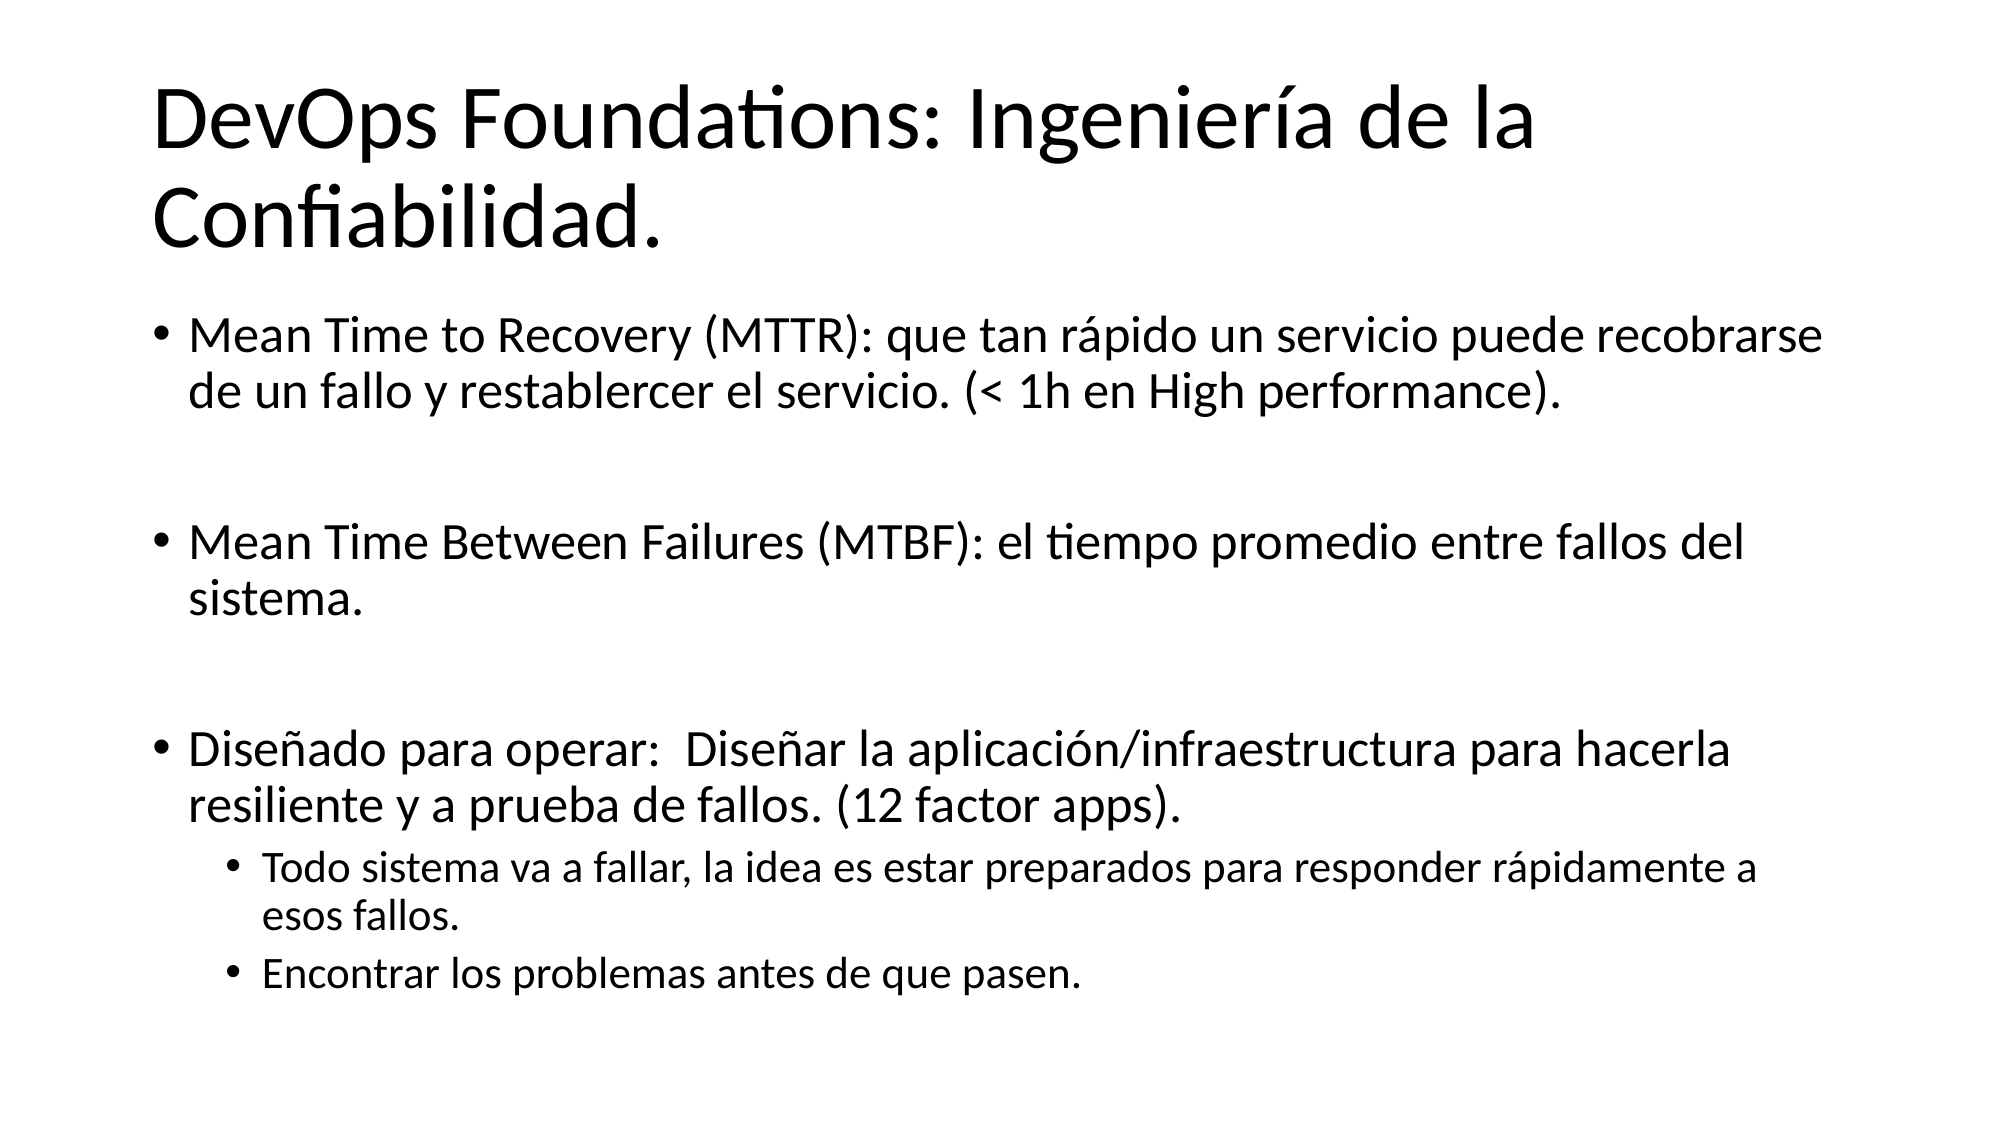

# DevOps Foundations: Ingeniería de la Confiabilidad.
Mean Time to Recovery (MTTR): que tan rápido un servicio puede recobrarse de un fallo y restablercer el servicio. (< 1h en High performance).

Mean Time Between Failures (MTBF): el tiempo promedio entre fallos del sistema.

Diseñado para operar:  Diseñar la aplicación/infraestructura para hacerla resiliente y a prueba de fallos. (12 factor apps).
Todo sistema va a fallar, la idea es estar preparados para responder rápidamente a esos fallos.
Encontrar los problemas antes de que pasen.